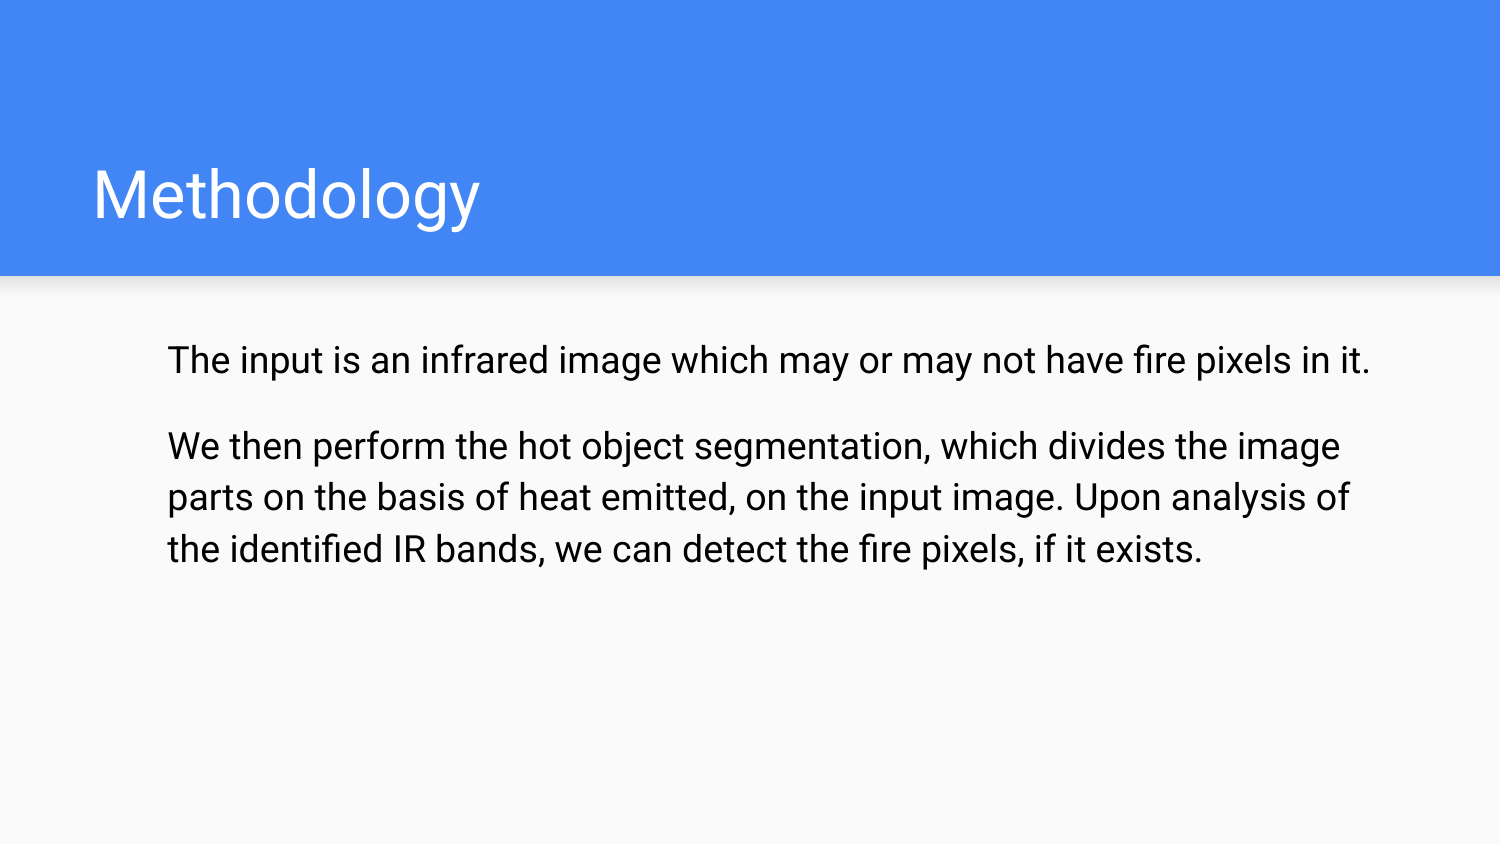

# Methodology
The input is an infrared image which may or may not have fire pixels in it.
We then perform the hot object segmentation, which divides the image parts on the basis of heat emitted, on the input image. Upon analysis of the identified IR bands, we can detect the fire pixels, if it exists.